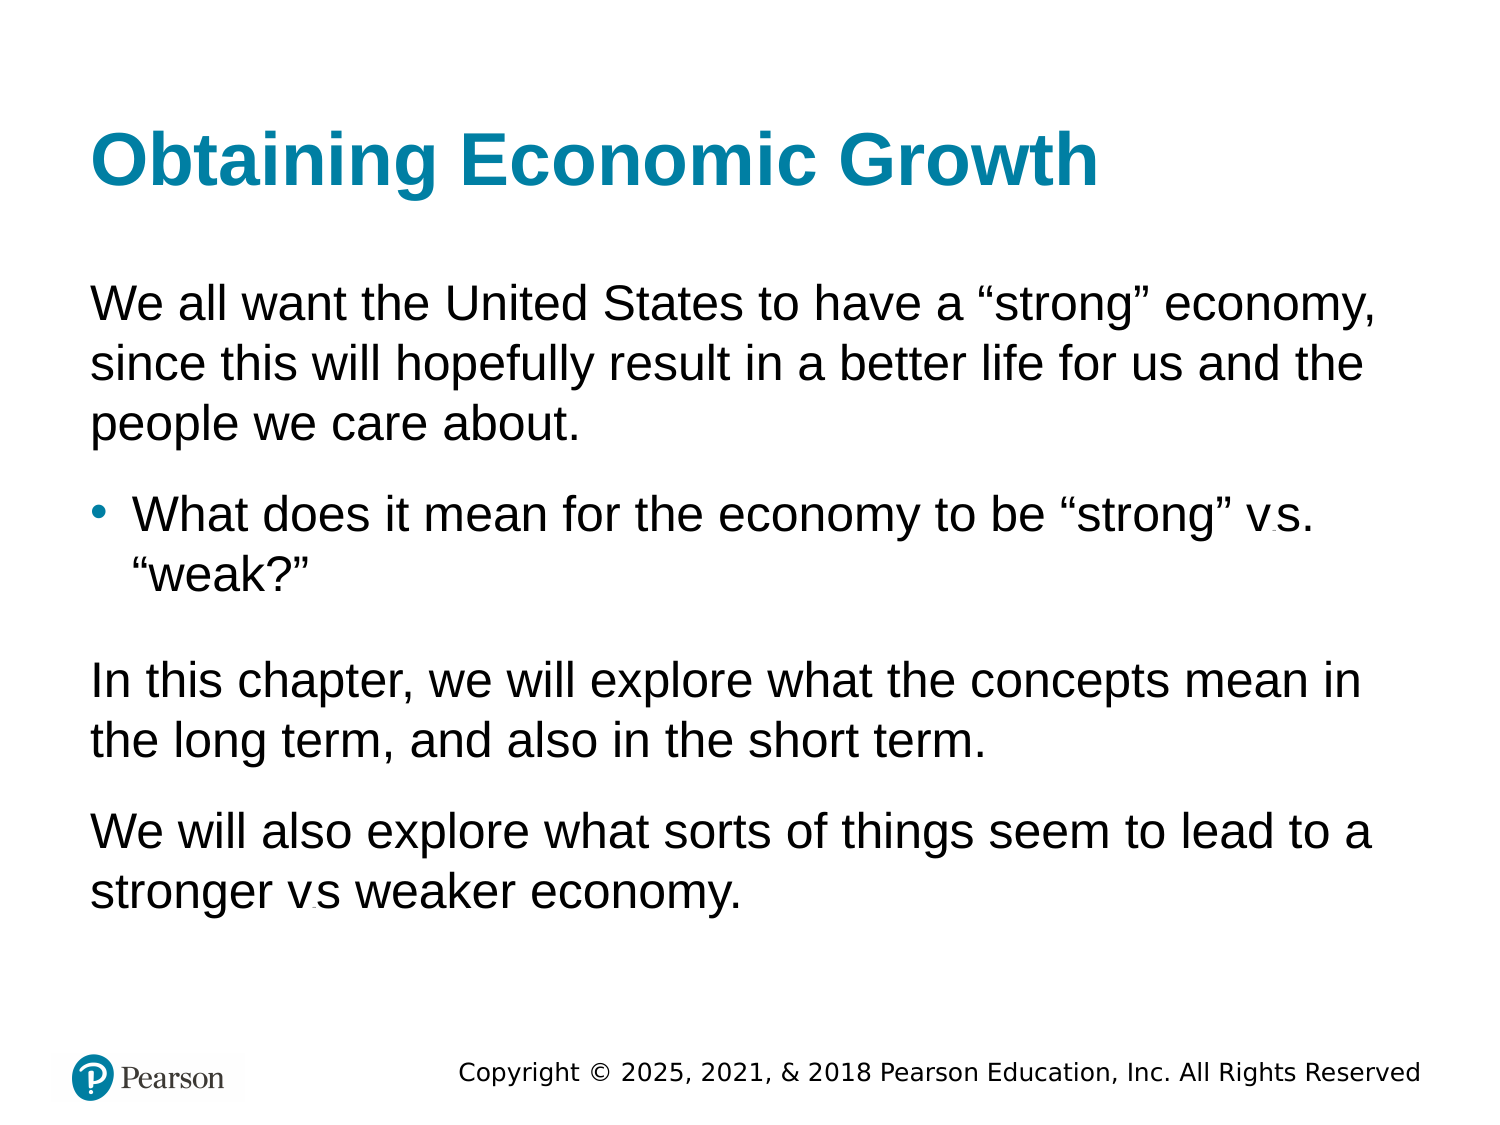

# Obtaining Economic Growth
We all want the United States to have a “strong” economy, since this will hopefully result in a better life for us and the people we care about.
What does it mean for the economy to be “strong” versus. “weak?”
In this chapter, we will explore what the concepts mean in the long term, and also in the short term.
We will also explore what sorts of things seem to lead to a stronger versus weaker economy.